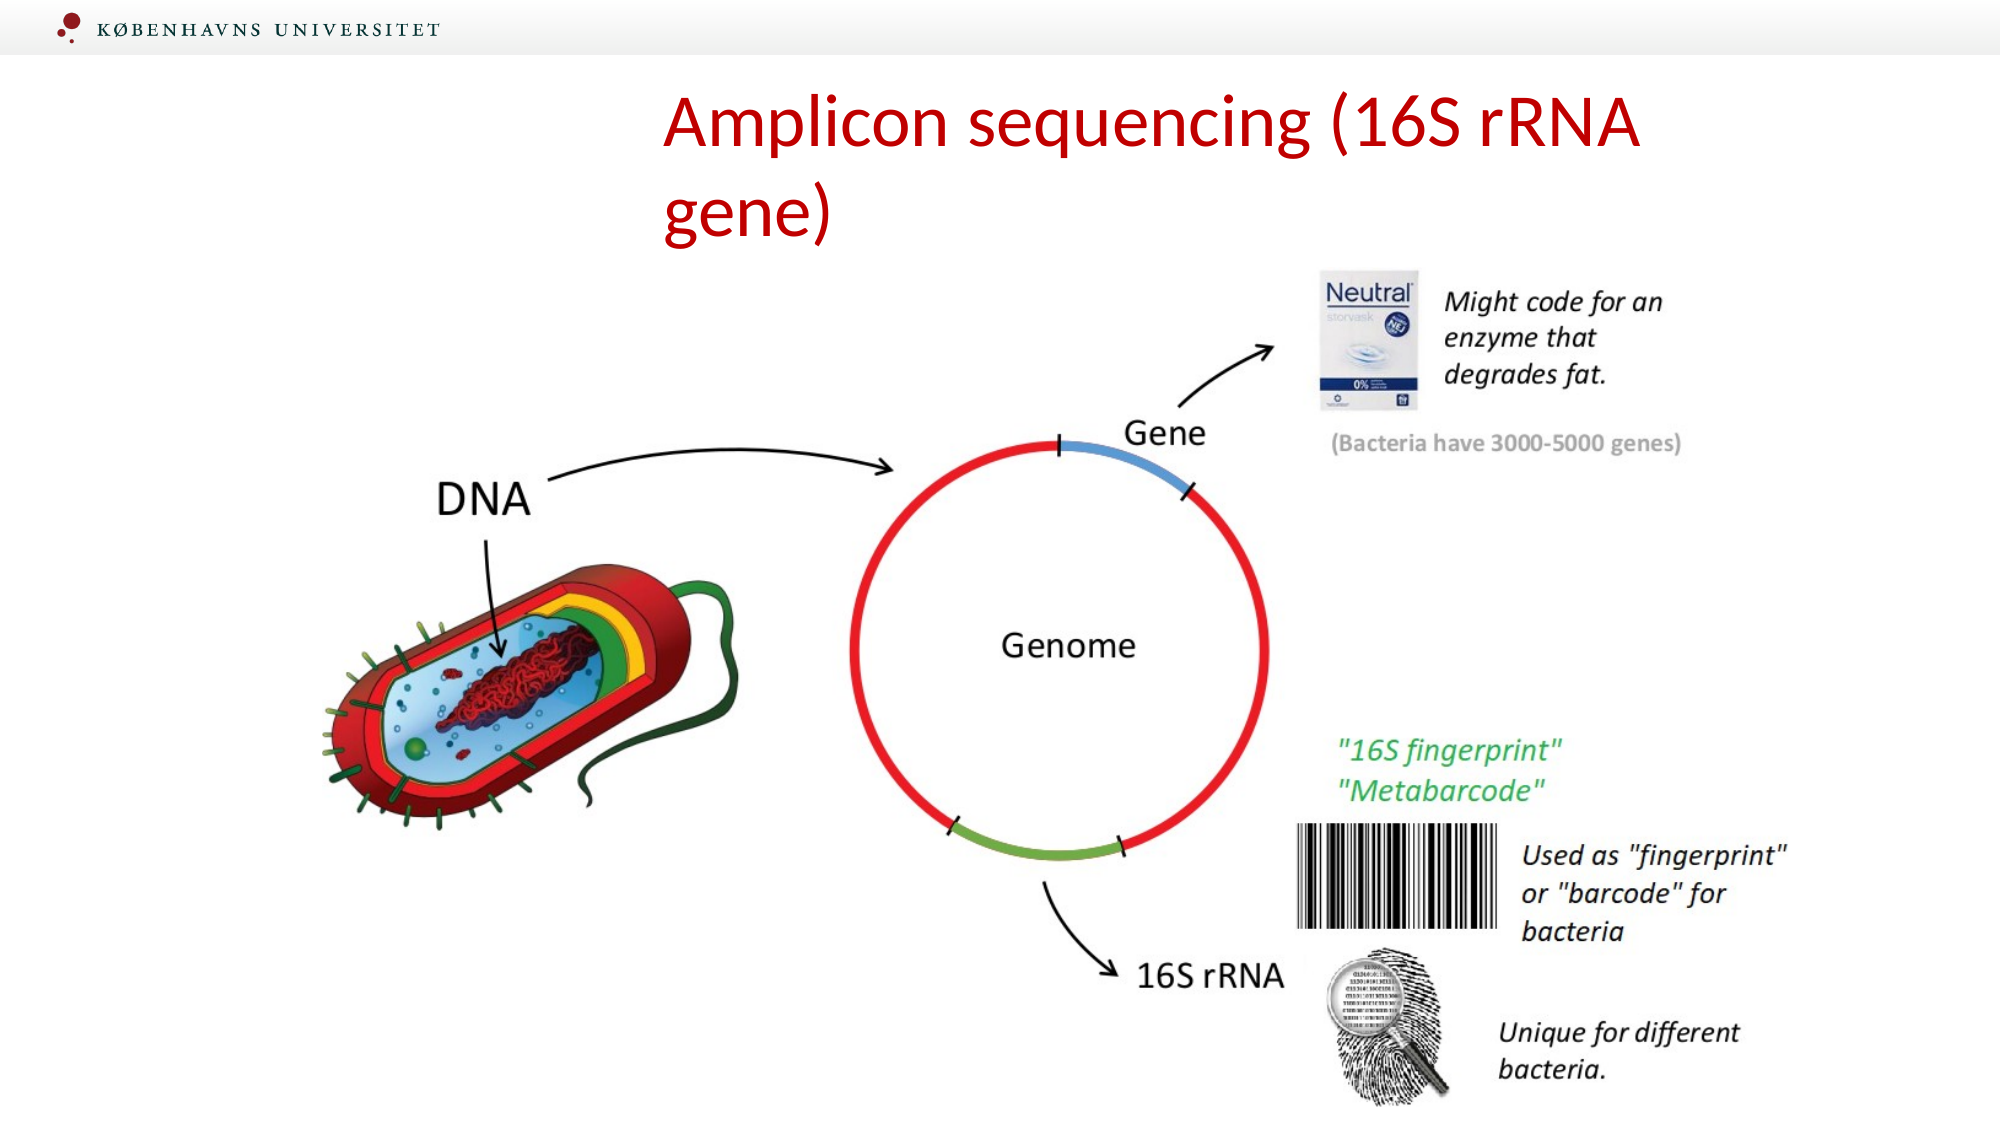

# Amplicon sequencing (16S rRNA gene)
Institut for Naturvidenskab og Miljø, RUC